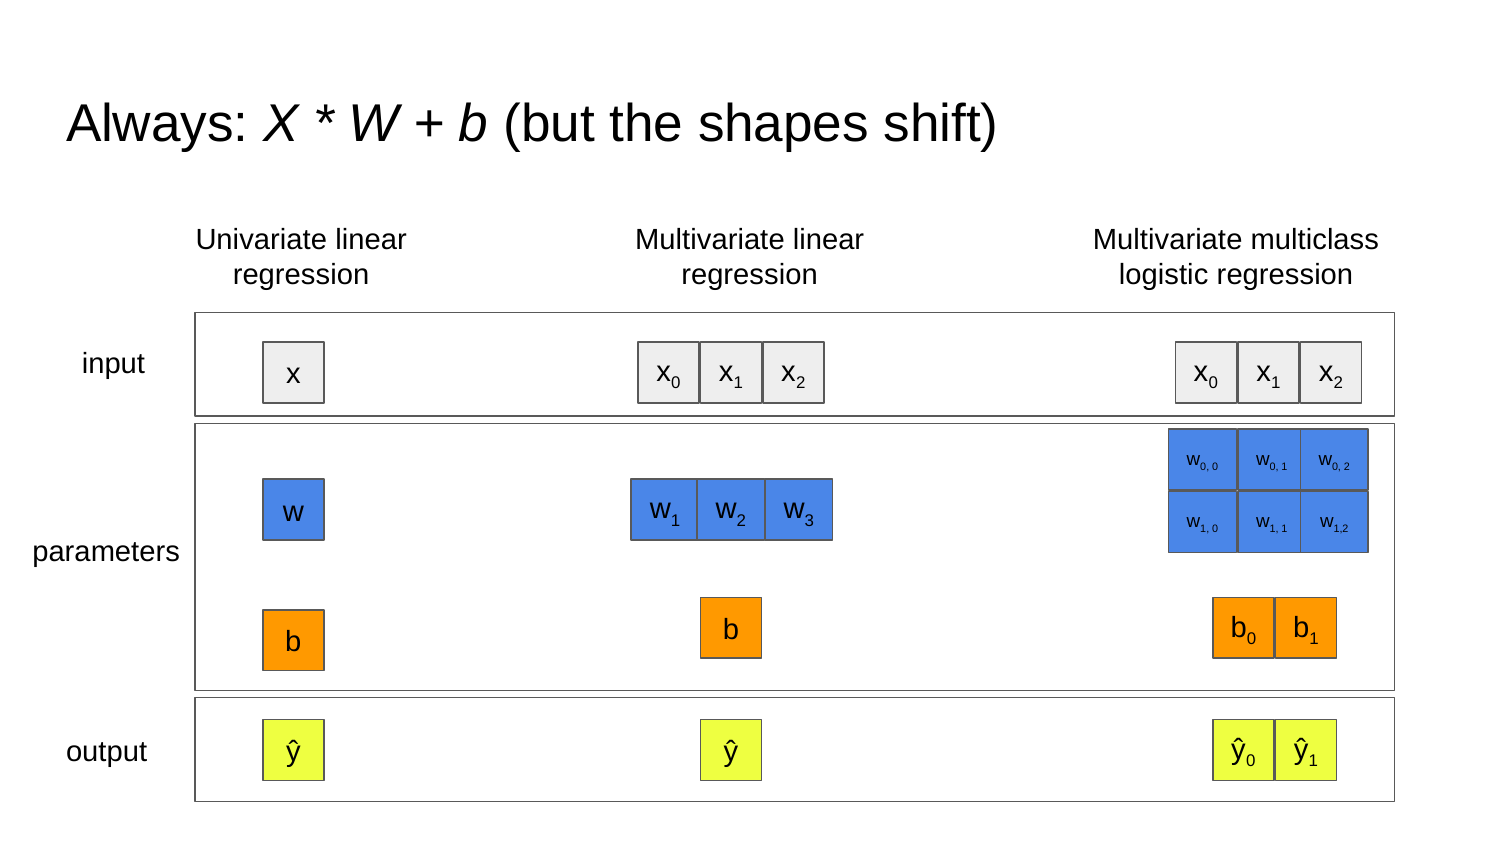

# Always: X * W + b (but the shapes shift)
Univariate linear
regression
Multivariate linear
regression
Multivariate multiclass logistic regression

input
x
x0
x1
x2
x0
x1
x2

w0, 0
w0, 1
w0, 2
w
w1
w2
w3
w1, 0
w1, 1
w1,2
parameters
b
b0
b1
b

output
ŷ
ŷ
ŷ0
ŷ1